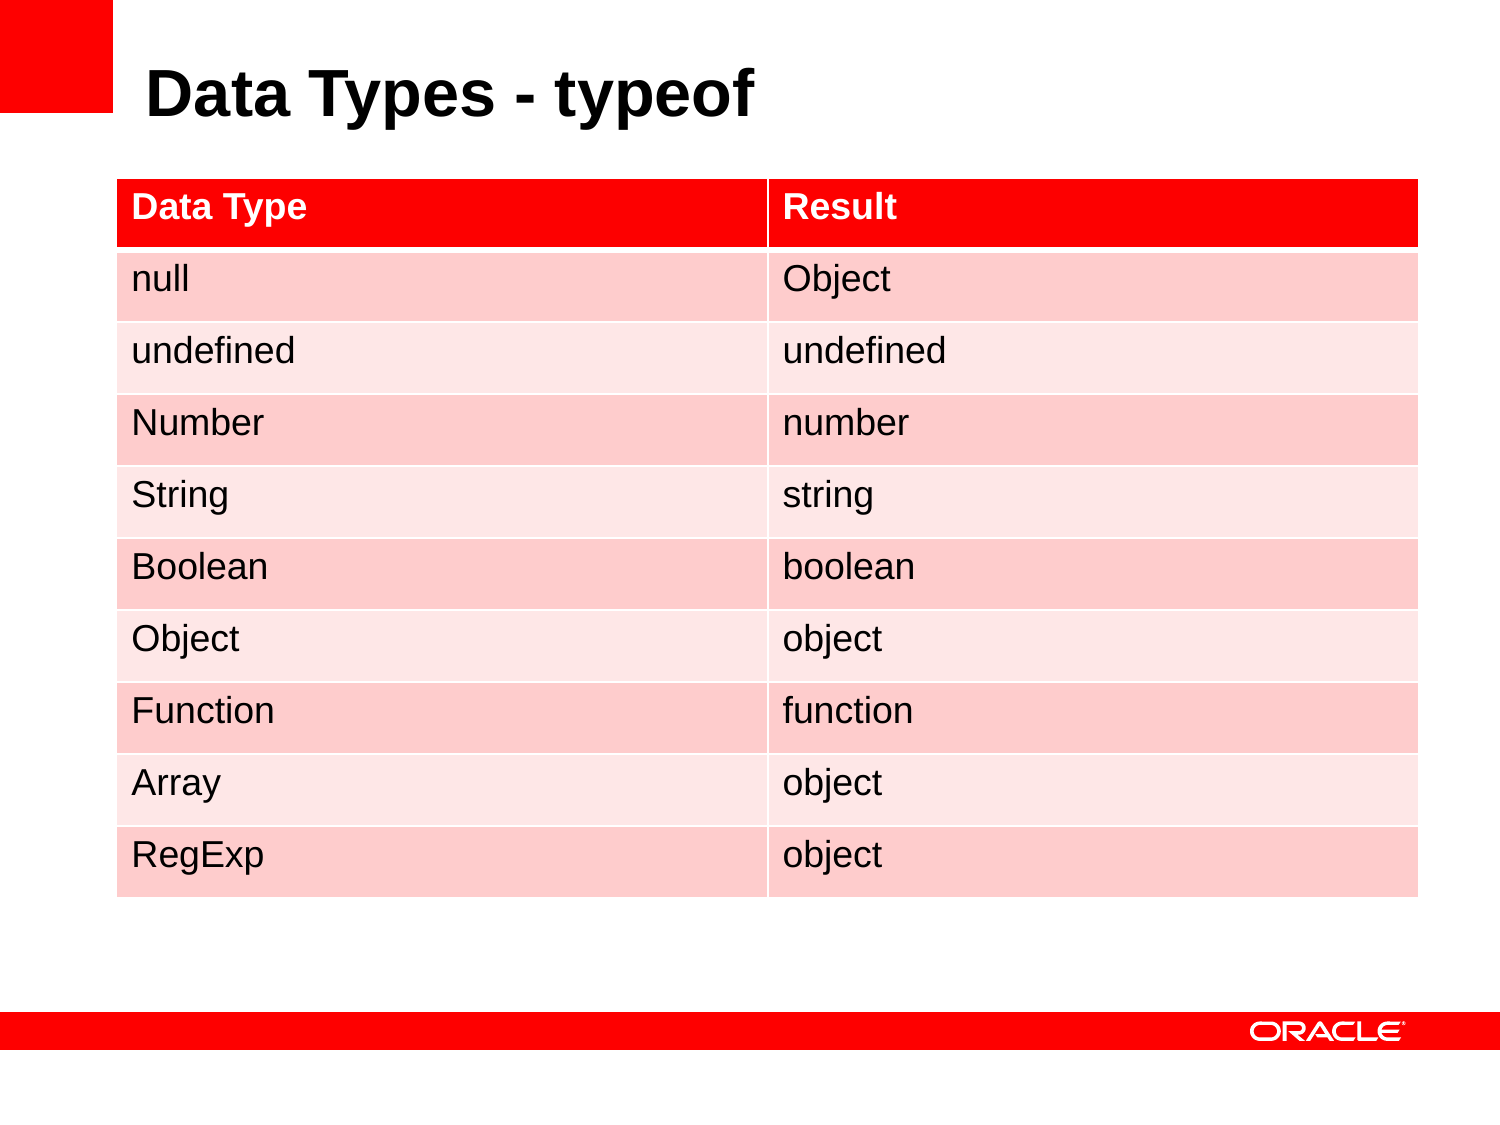

# Data Types - typeof
| Data Type | Result |
| --- | --- |
| null | Object |
| undefined | undefined |
| Number | number |
| String | string |
| Boolean | boolean |
| Object | object |
| Function | function |
| Array | object |
| RegExp | object |